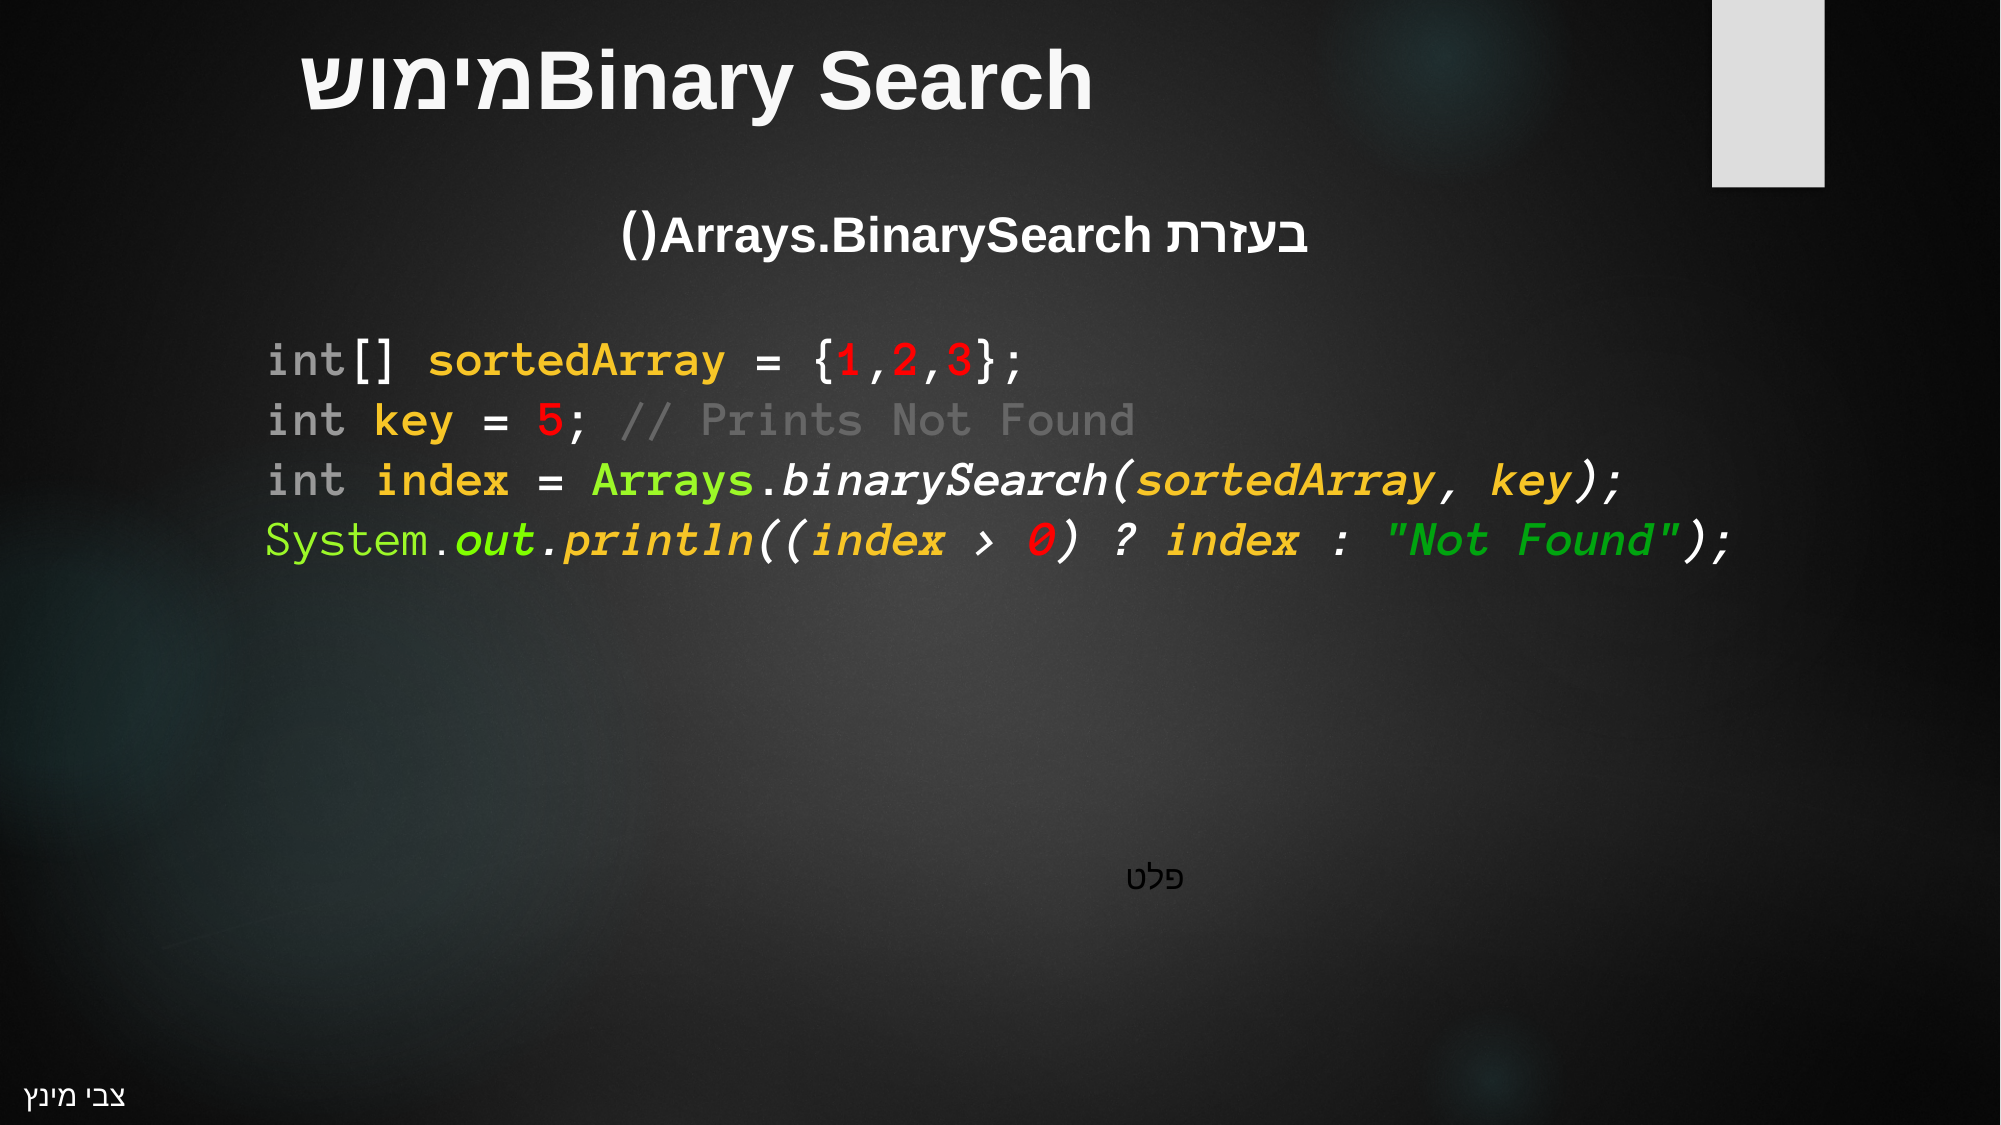

# מימושBinary Search
בעזרת Arrays.BinarySearch()
int[] sortedArray = {1,2,3};
int key = 5; // Prints Not Found
int index = Arrays.binarySearch(sortedArray, key);
System.out.println((index > 0) ? index : "Not Found");
פלט
צבי מינץ